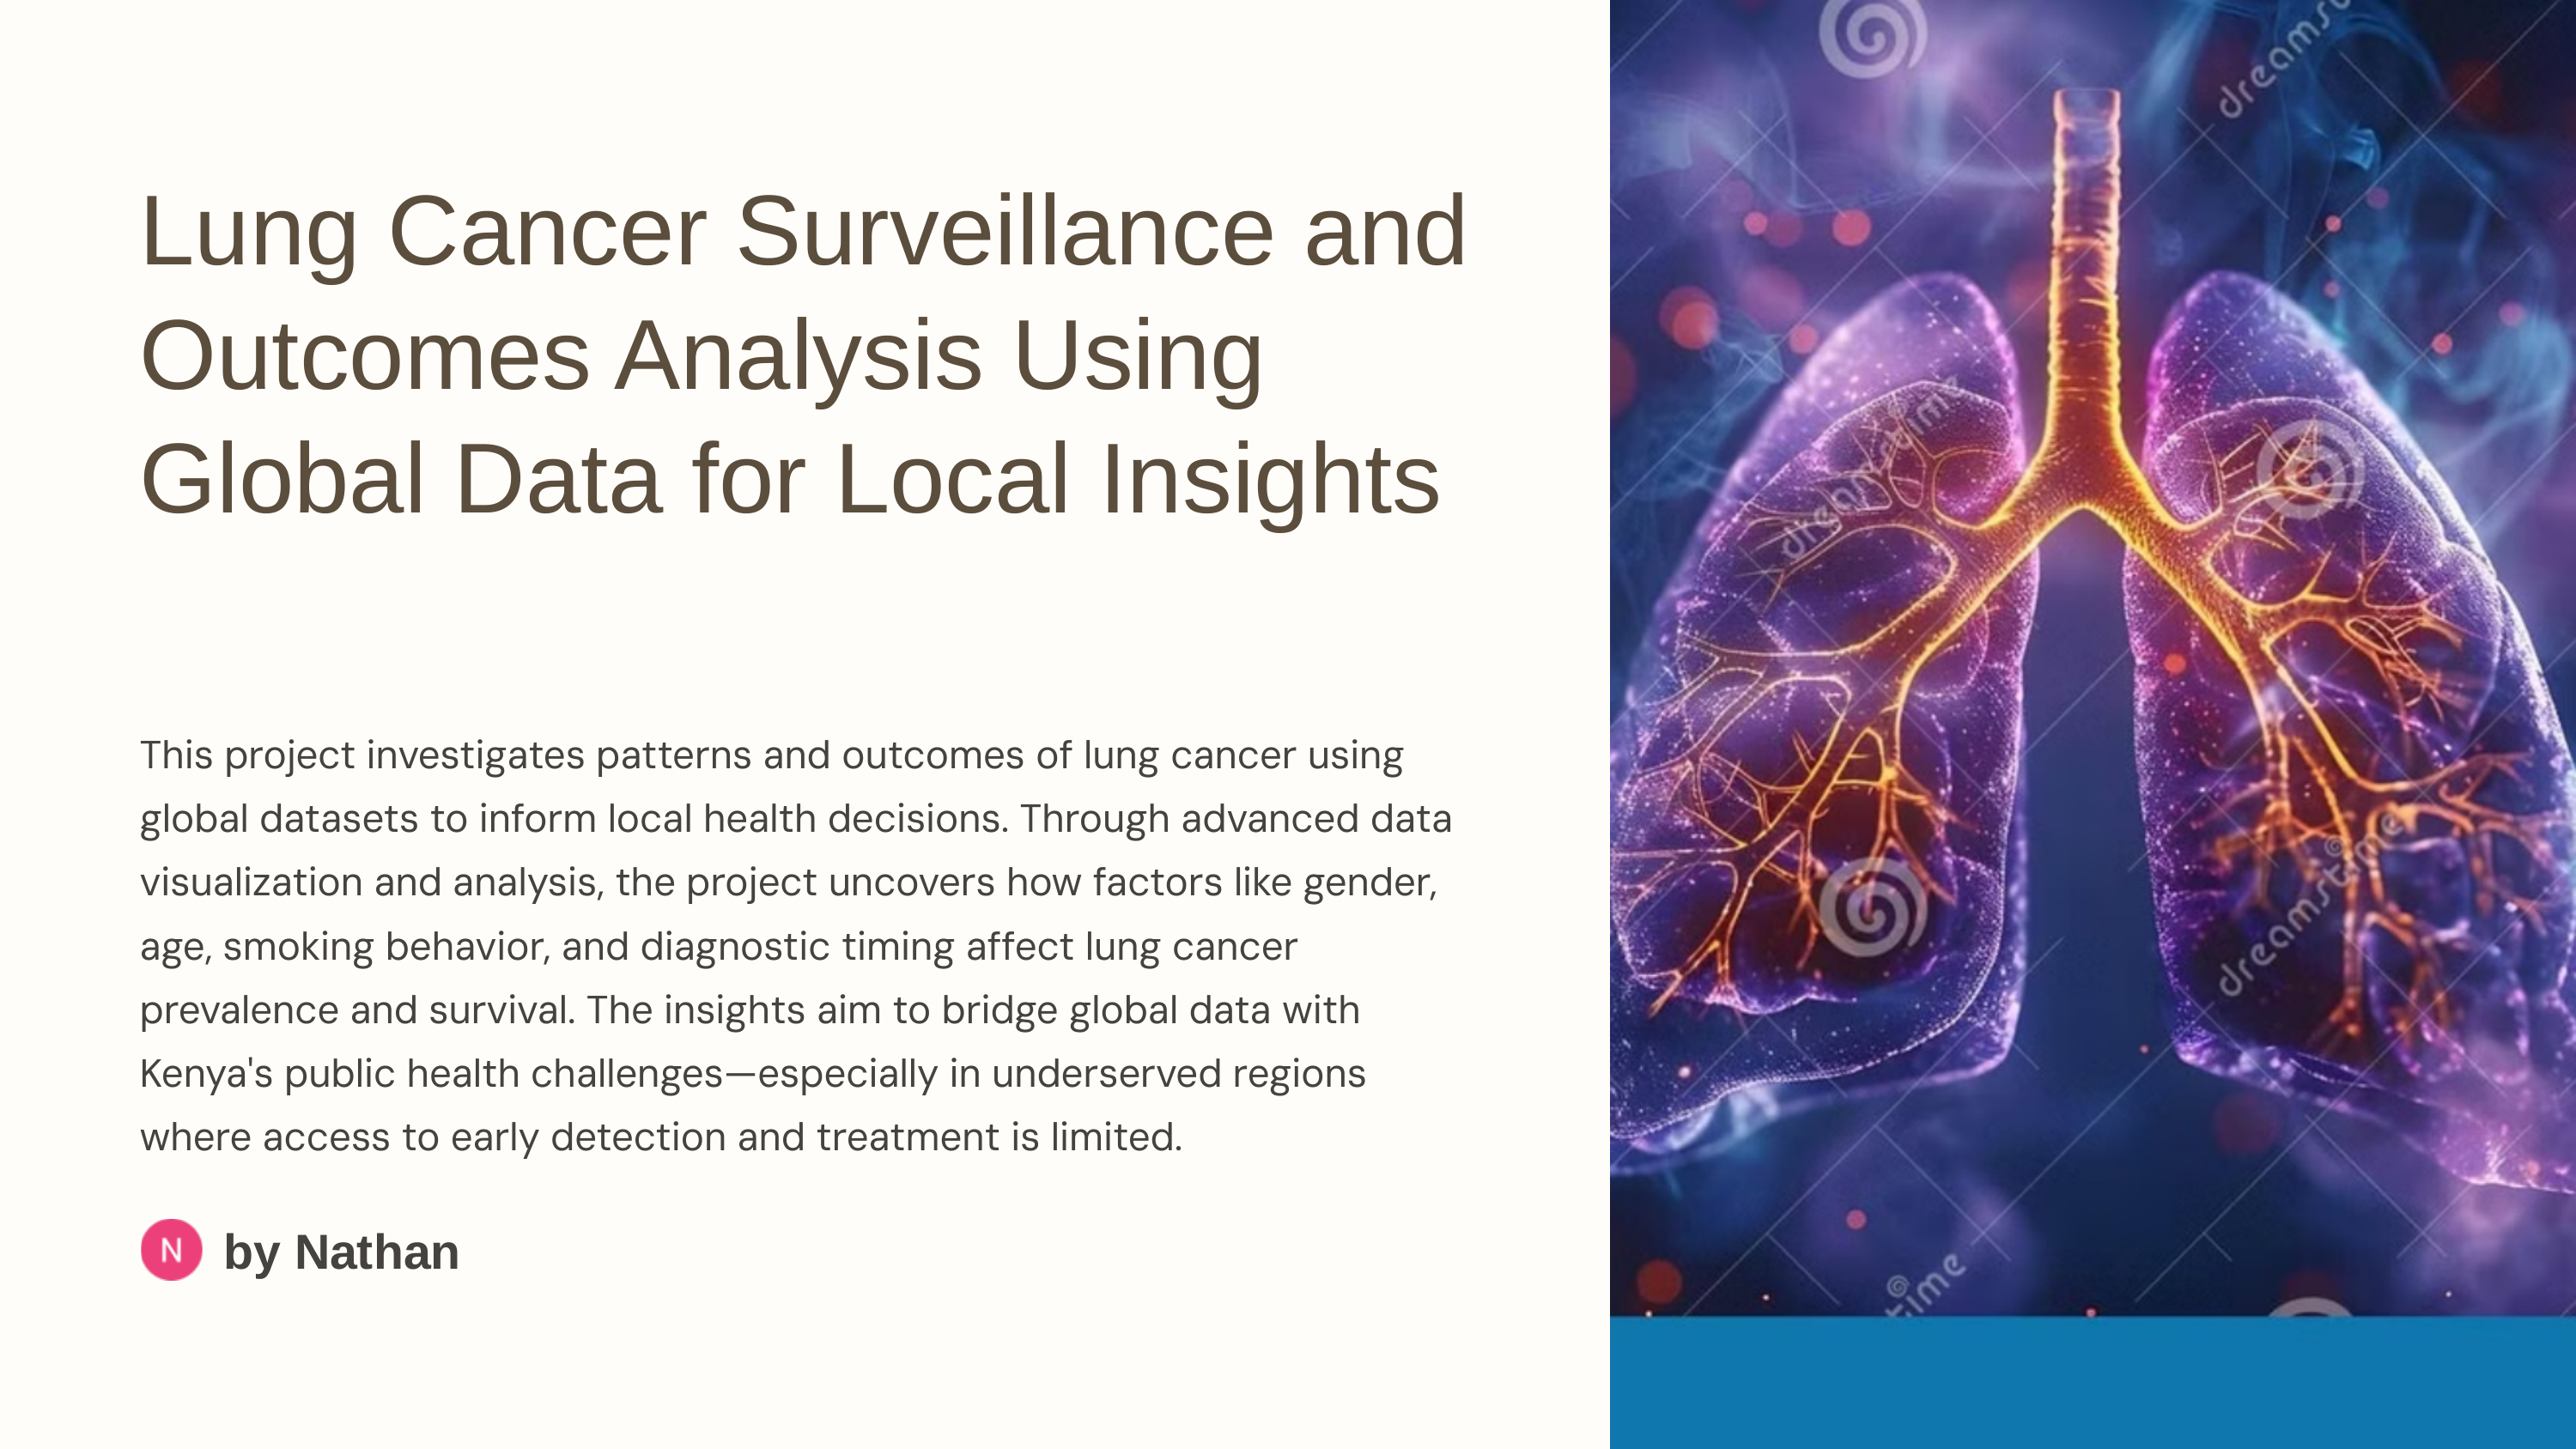

Lung Cancer Surveillance and Outcomes Analysis Using Global Data for Local Insights

This project investigates patterns and outcomes of lung cancer using global datasets to inform local health decisions. Through advanced data visualization and analysis, the project uncovers how factors like gender, age, smoking behavior, and diagnostic timing affect lung cancer prevalence and survival. The insights aim to bridge global data with Kenya's public health challenges—especially in underserved regions where access to early detection and treatment is limited.

by Nathan